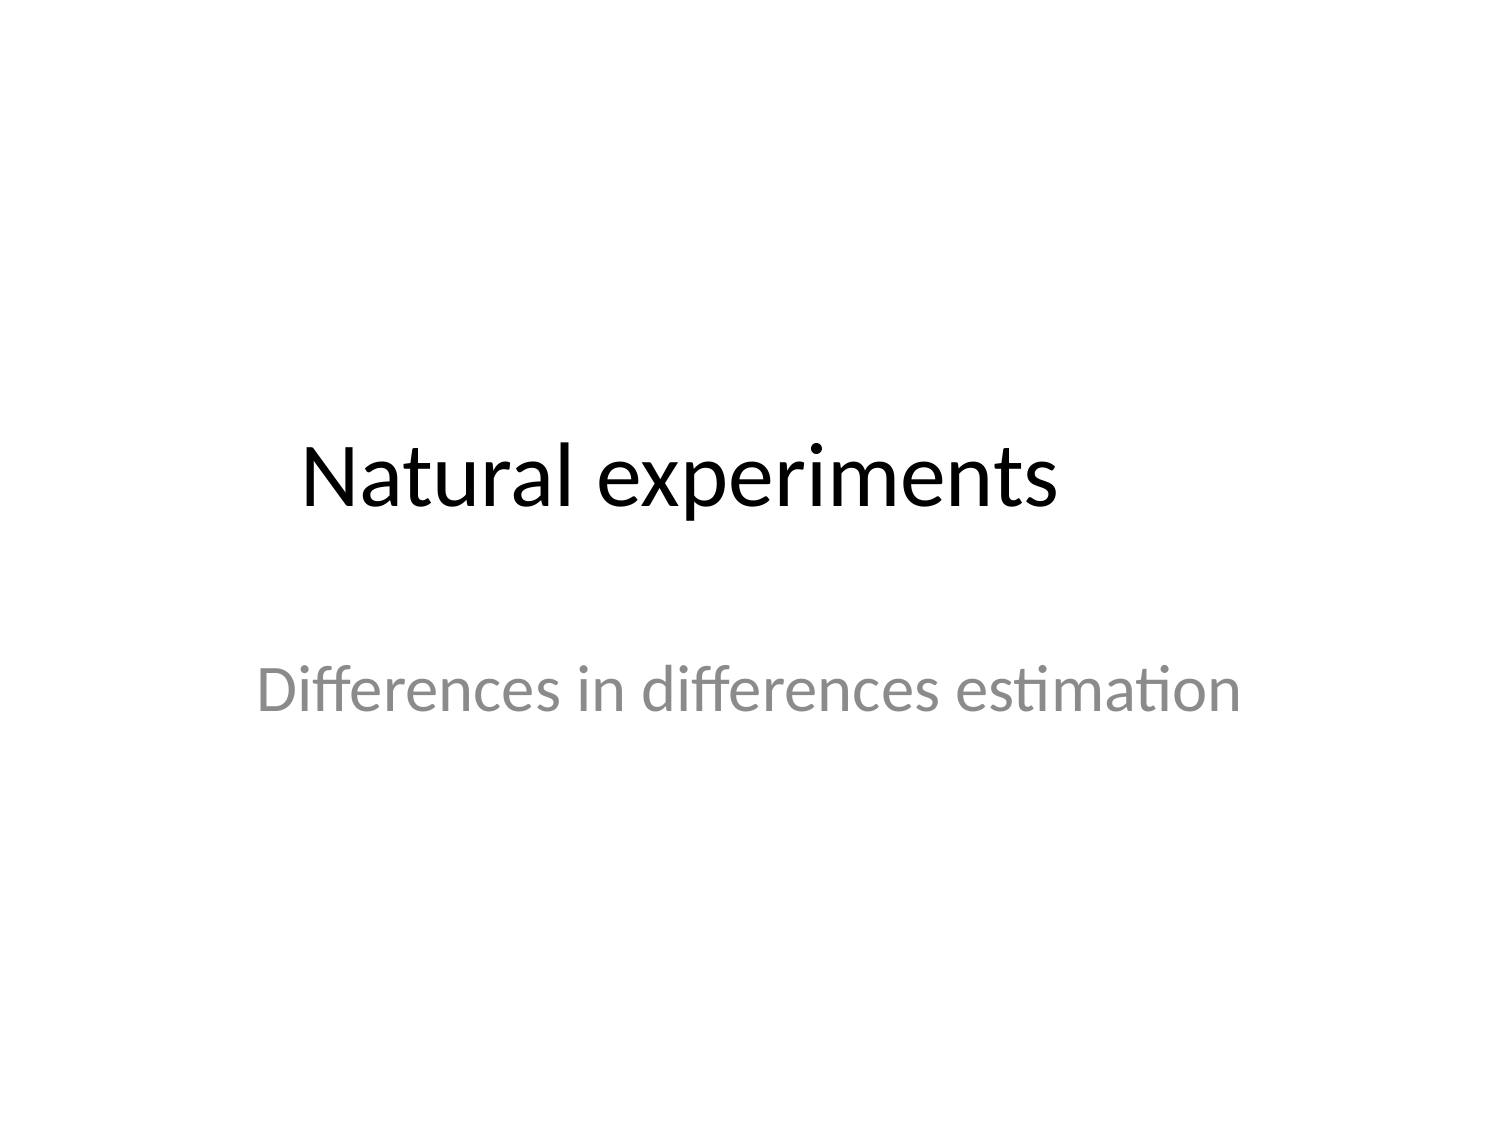

# Natural experiments
Differences in differences estimation